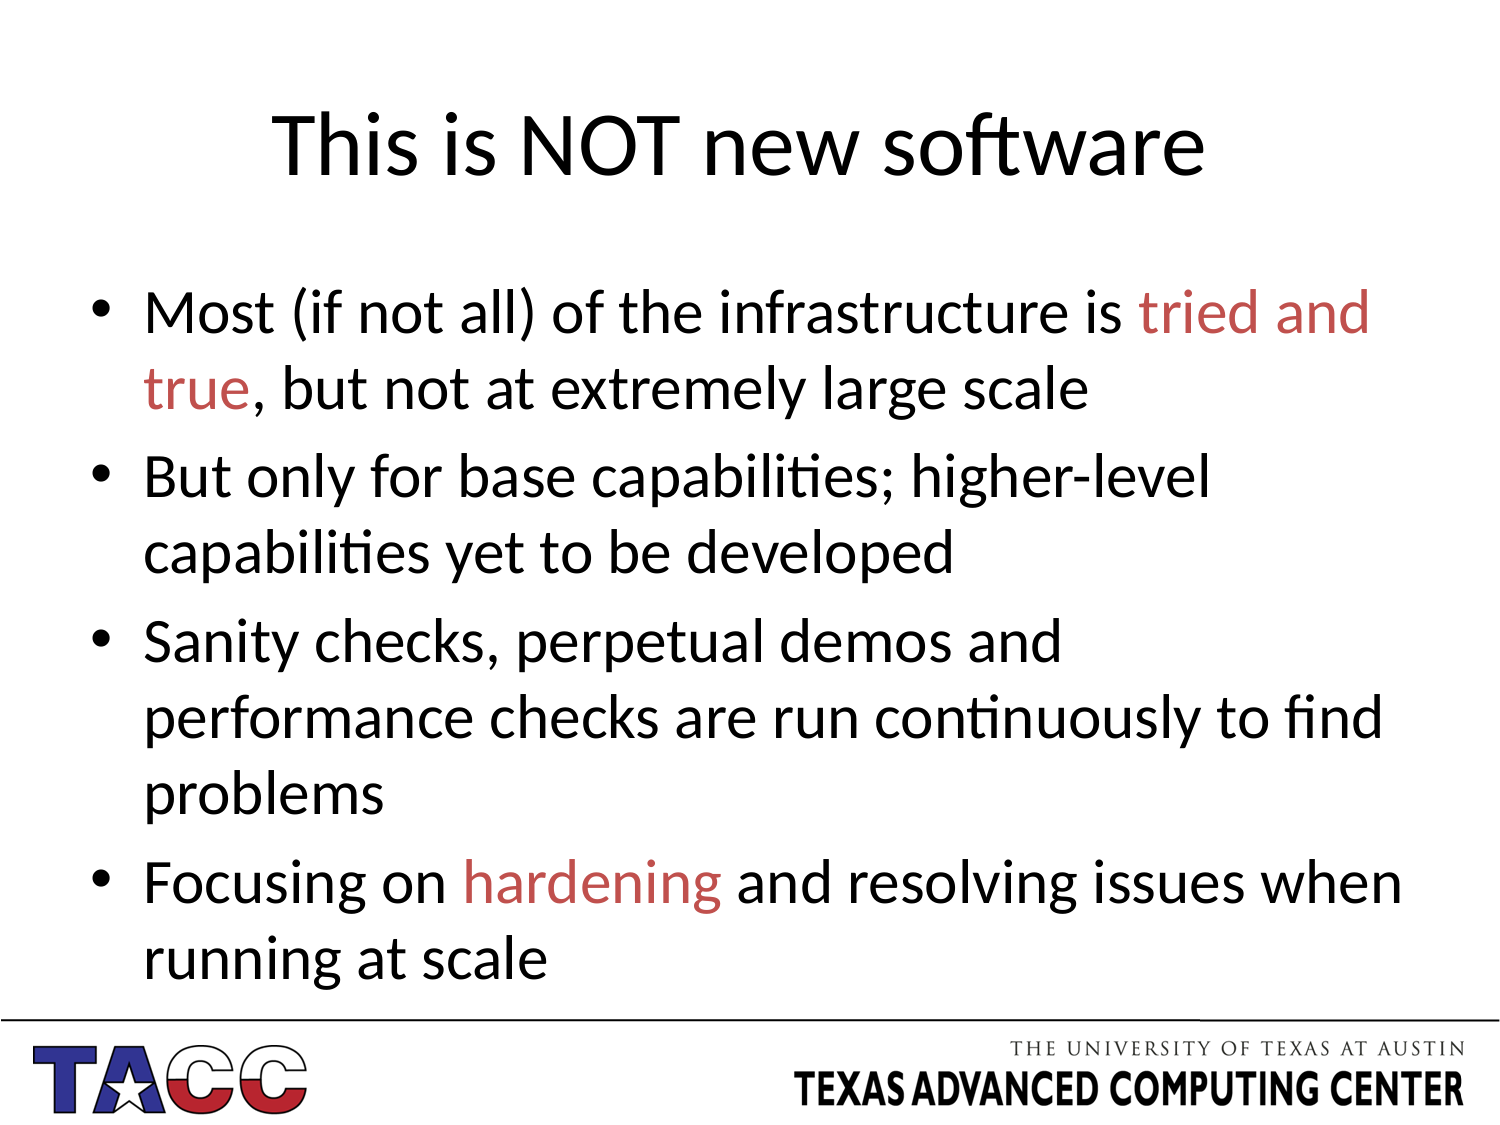

# This is NOT new software
Most (if not all) of the infrastructure is tried and true, but not at extremely large scale
But only for base capabilities; higher-level capabilities yet to be developed
Sanity checks, perpetual demos and performance checks are run continuously to find problems
Focusing on hardening and resolving issues when running at scale